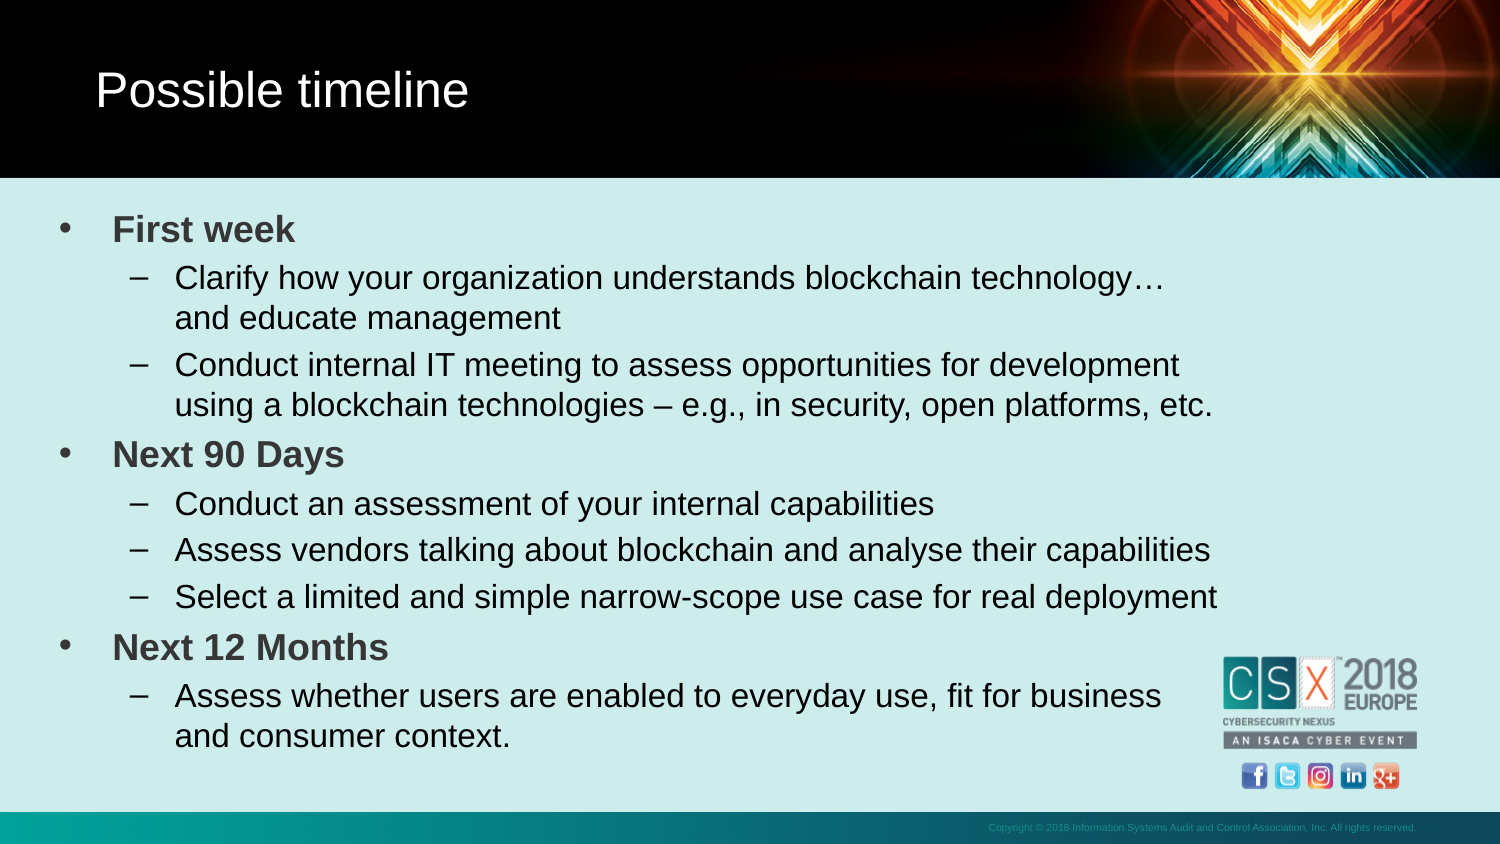

Possible timeline
First week
Clarify how your organization understands blockchain technology… and educate management
Conduct internal IT meeting to assess opportunities for development using a blockchain technologies – e.g., in security, open platforms, etc.
Next 90 Days
Conduct an assessment of your internal capabilities
Assess vendors talking about blockchain and analyse their capabilities
Select a limited and simple narrow-scope use case for real deployment
Next 12 Months
Assess whether users are enabled to everyday use, fit for business and consumer context.